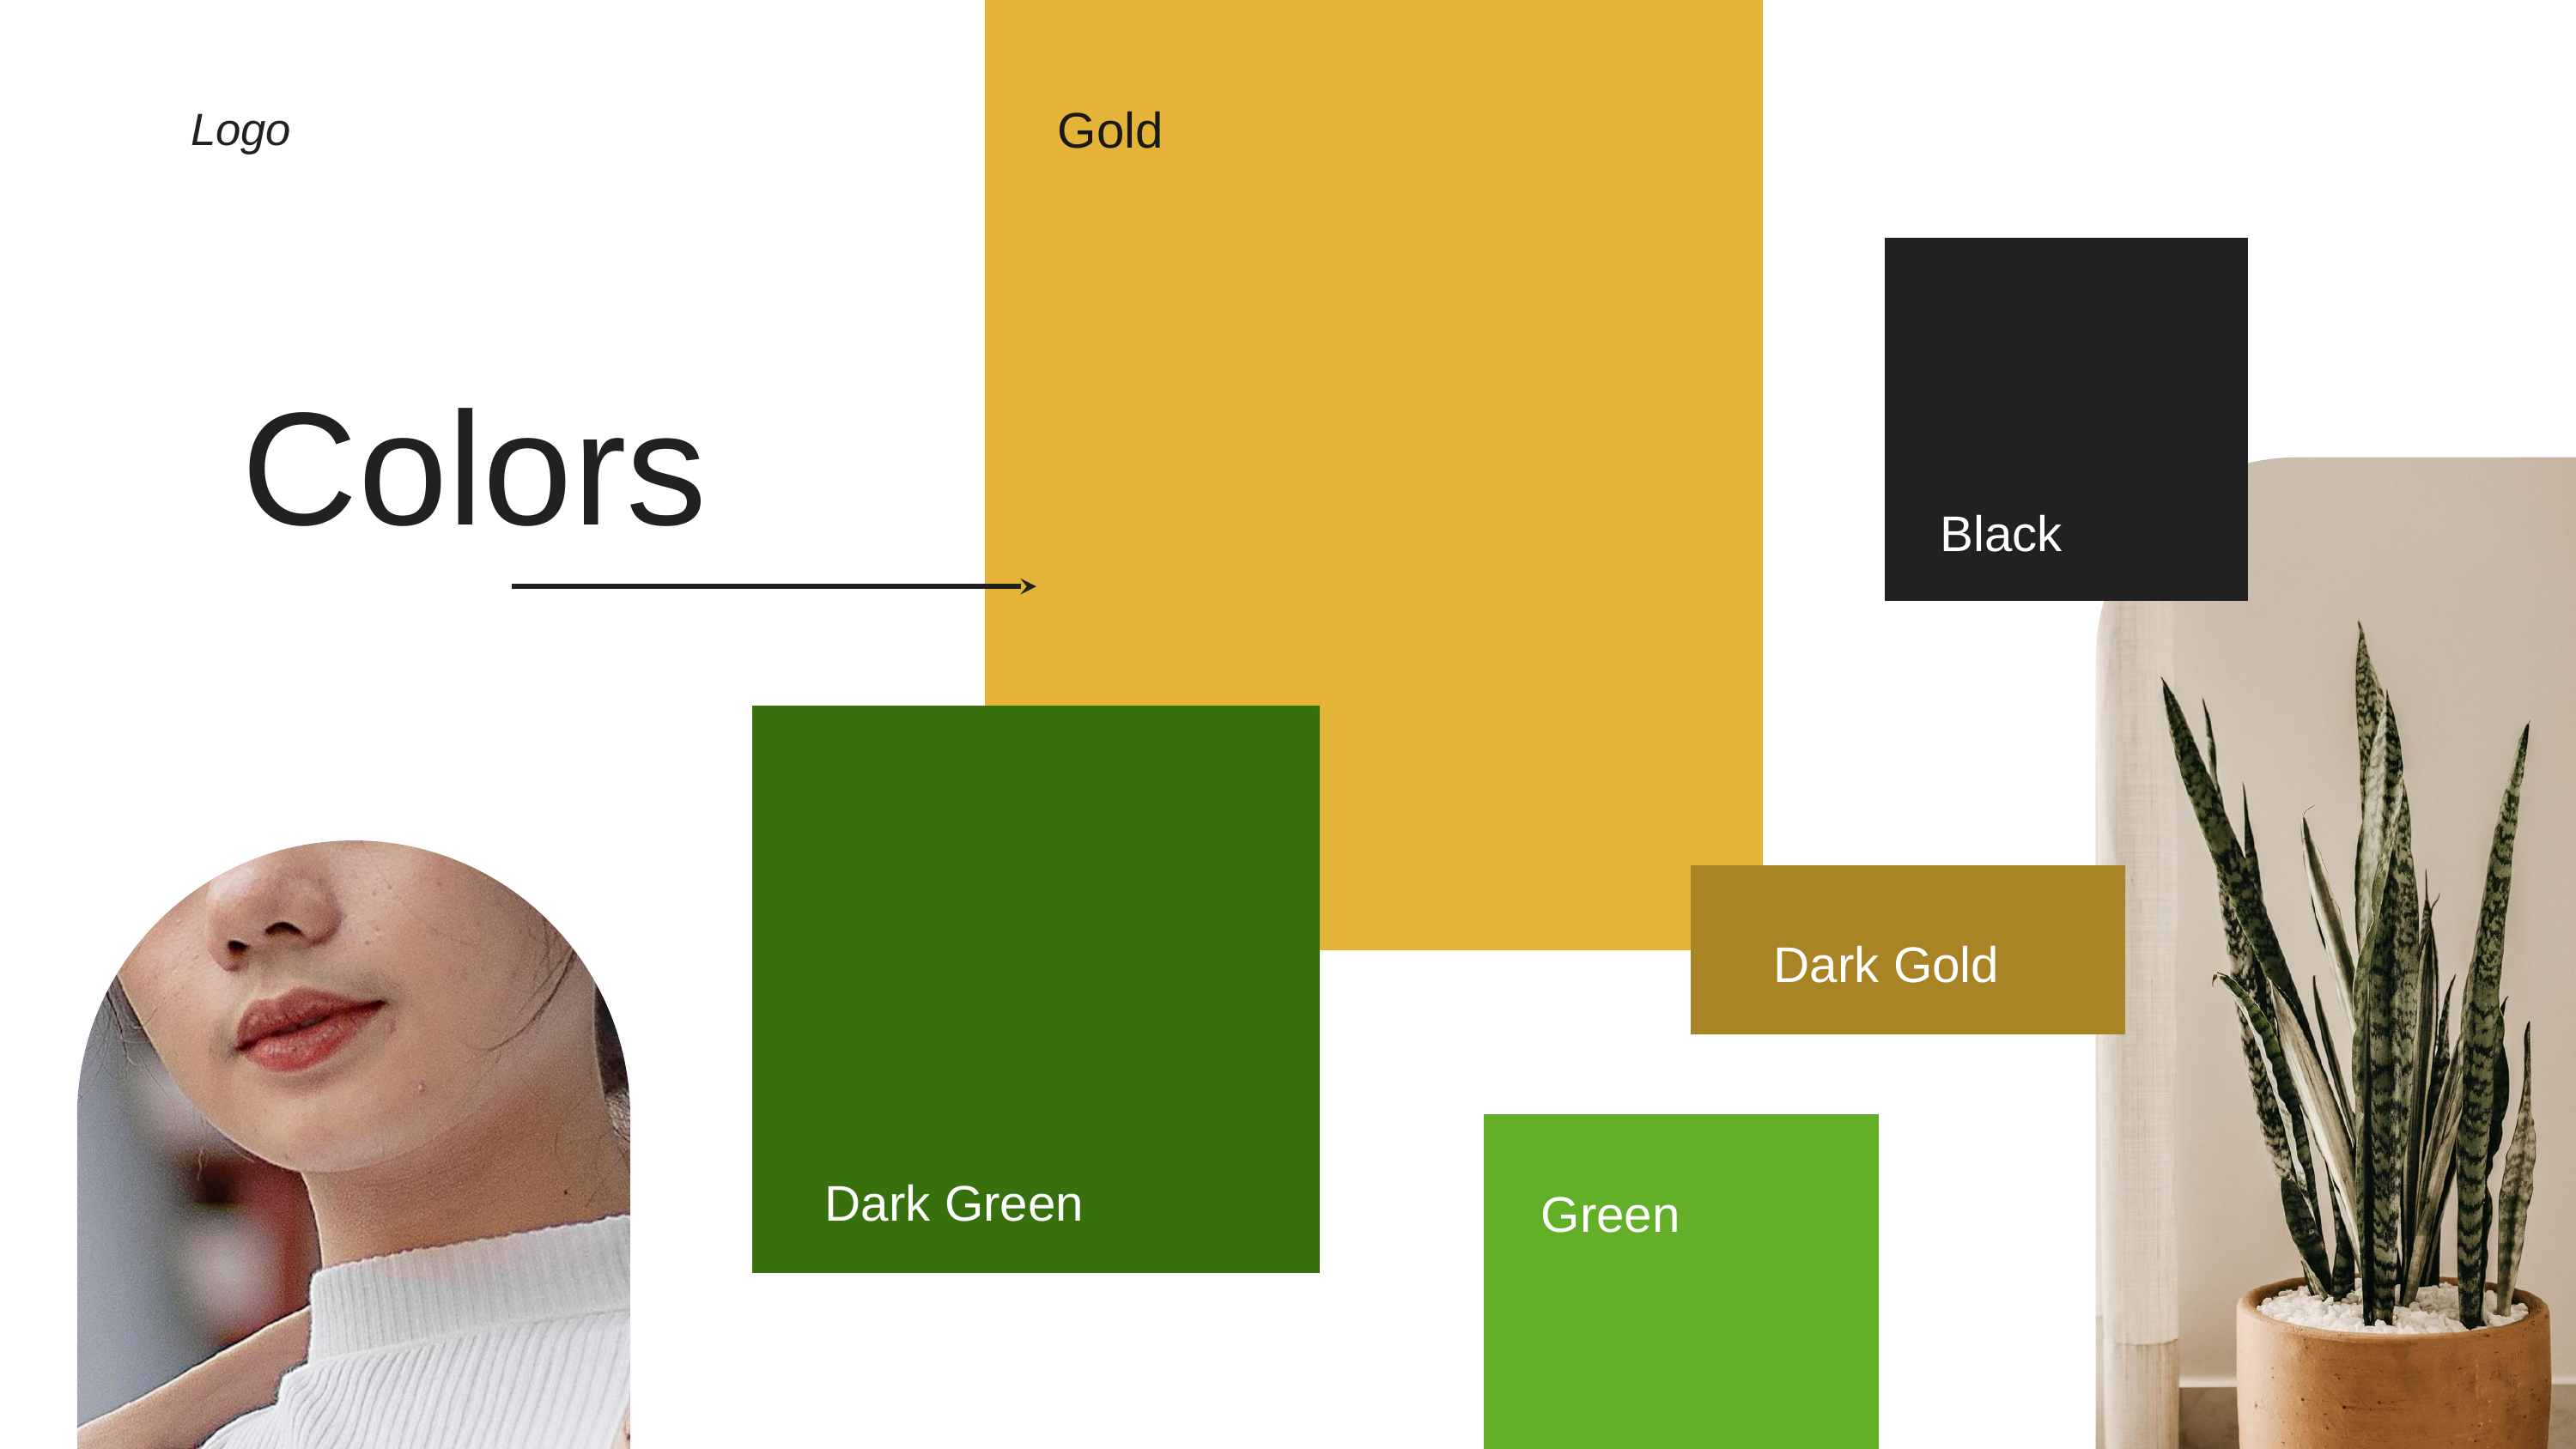

Gold
Logo

Colors

Black

Dark Gold

Dark Green
Green